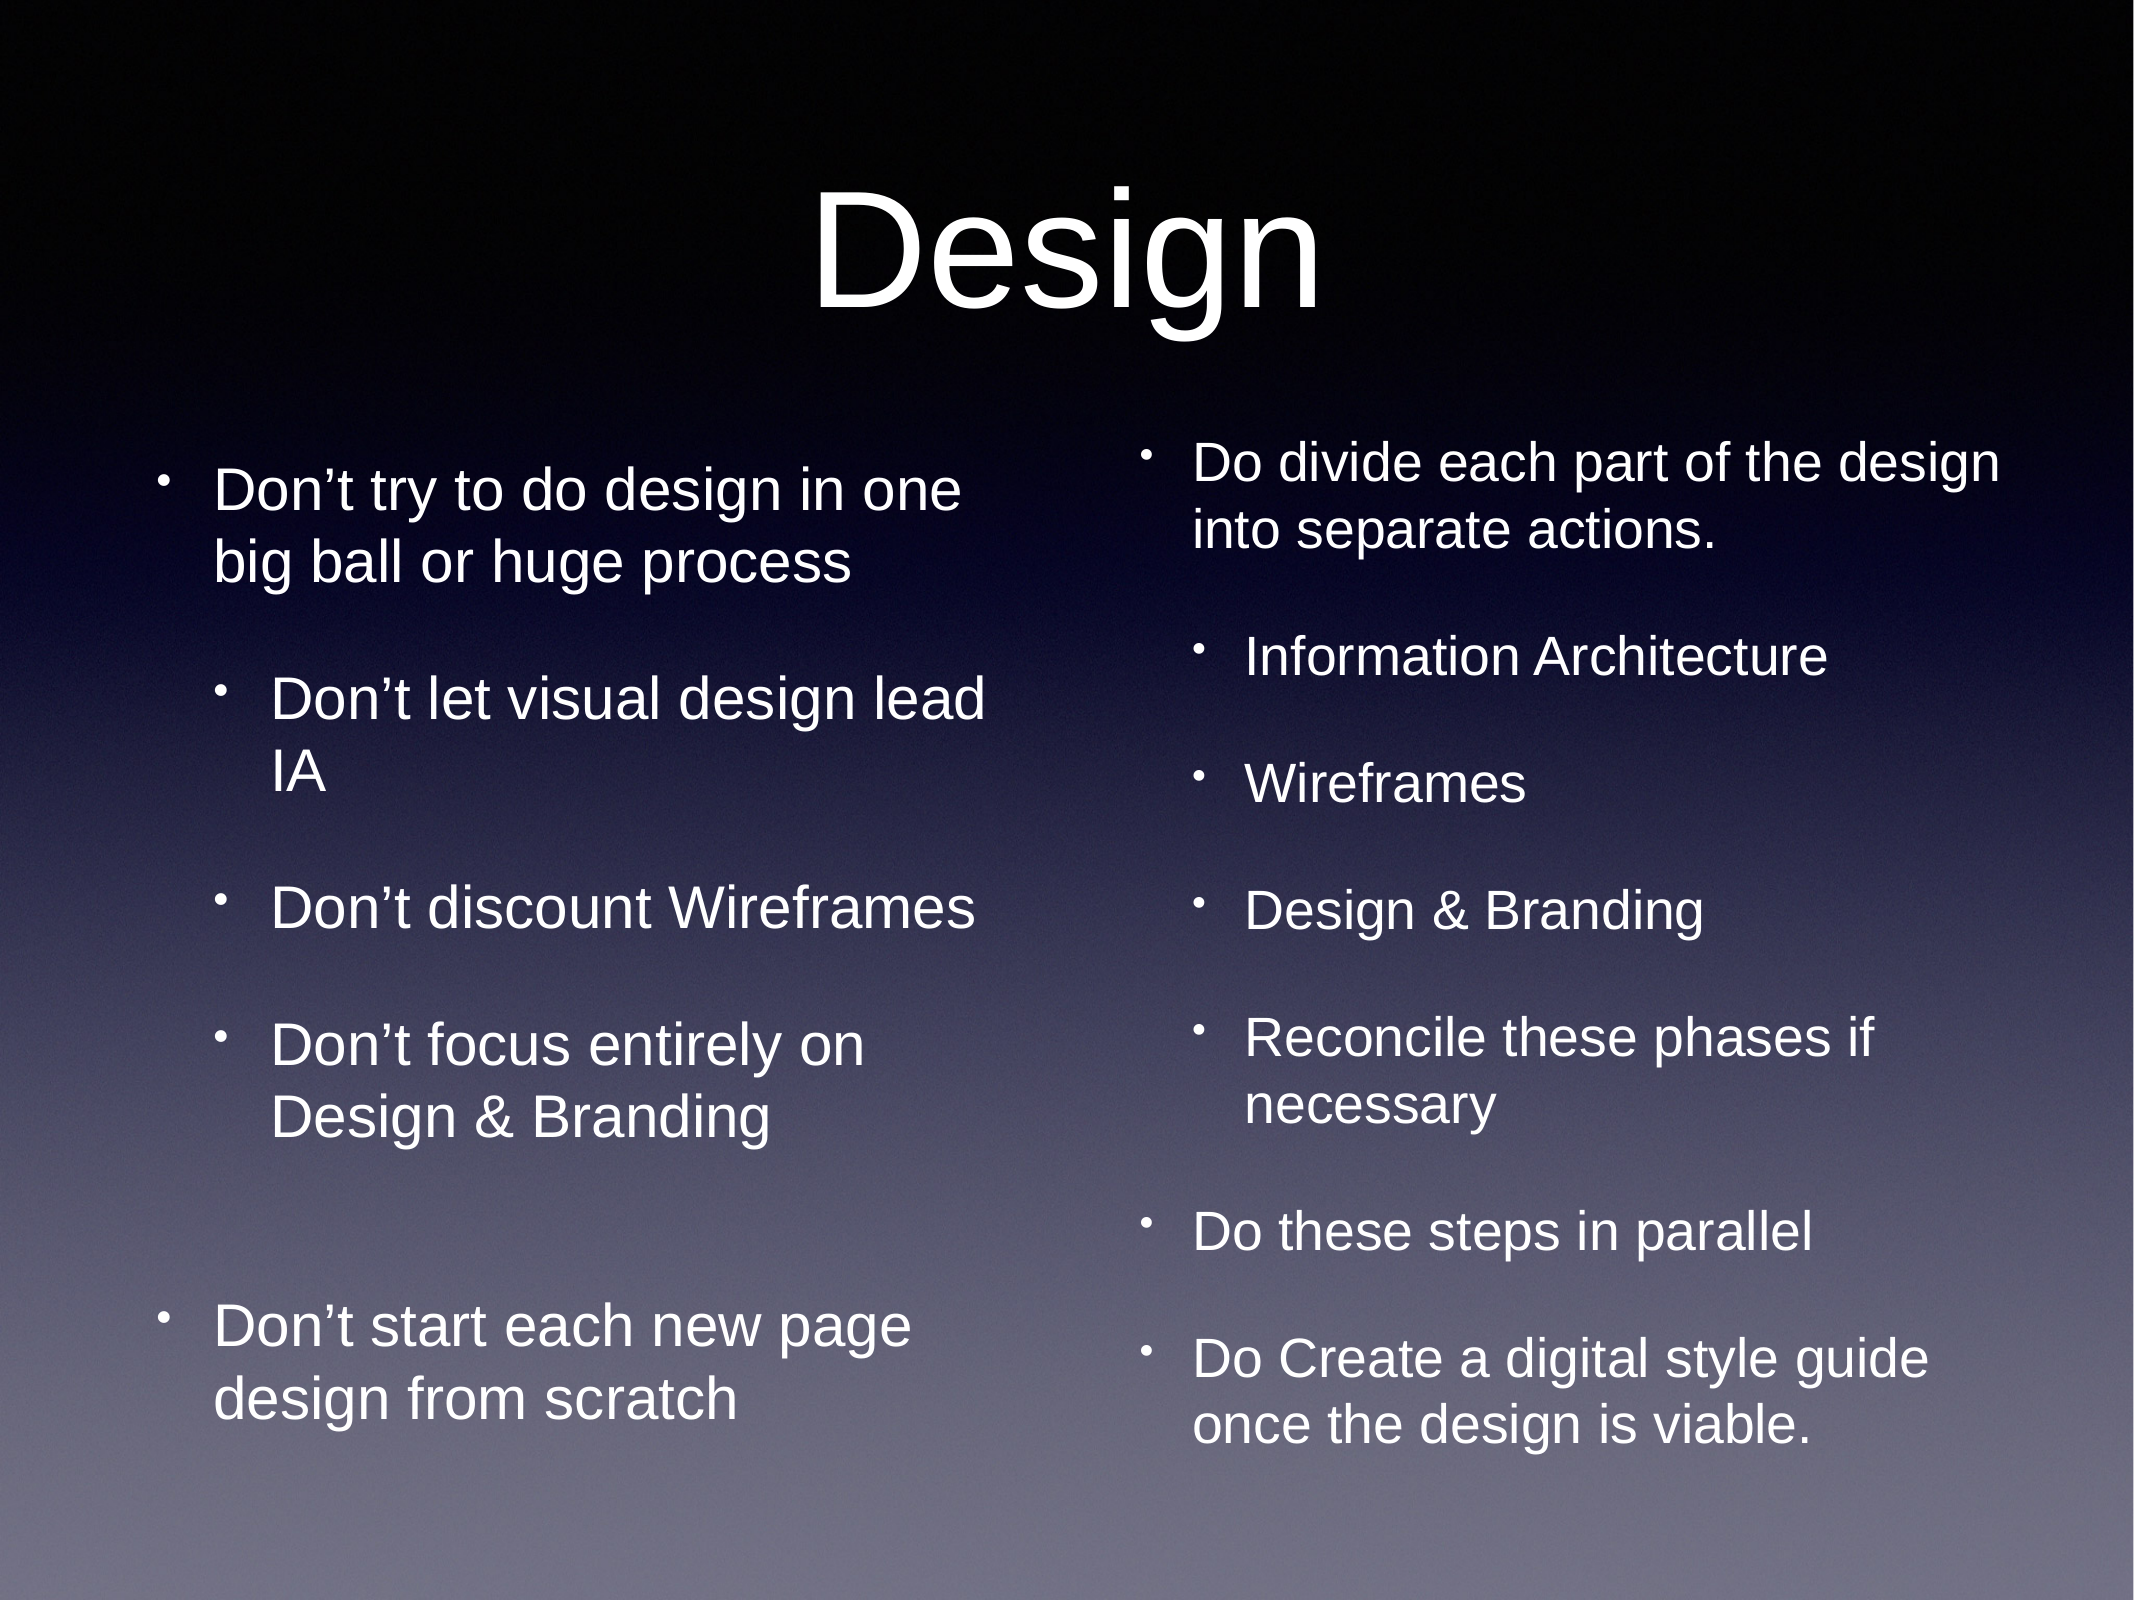

# Design
Don’t try to do design in one big ball or huge process
Don’t let visual design lead IA
Don’t discount Wireframes
Don’t focus entirely on Design & Branding
Don’t start each new page design from scratch
Do divide each part of the design into separate actions.
Information Architecture
Wireframes
Design & Branding
Reconcile these phases if necessary
Do these steps in parallel
Do Create a digital style guide once the design is viable.